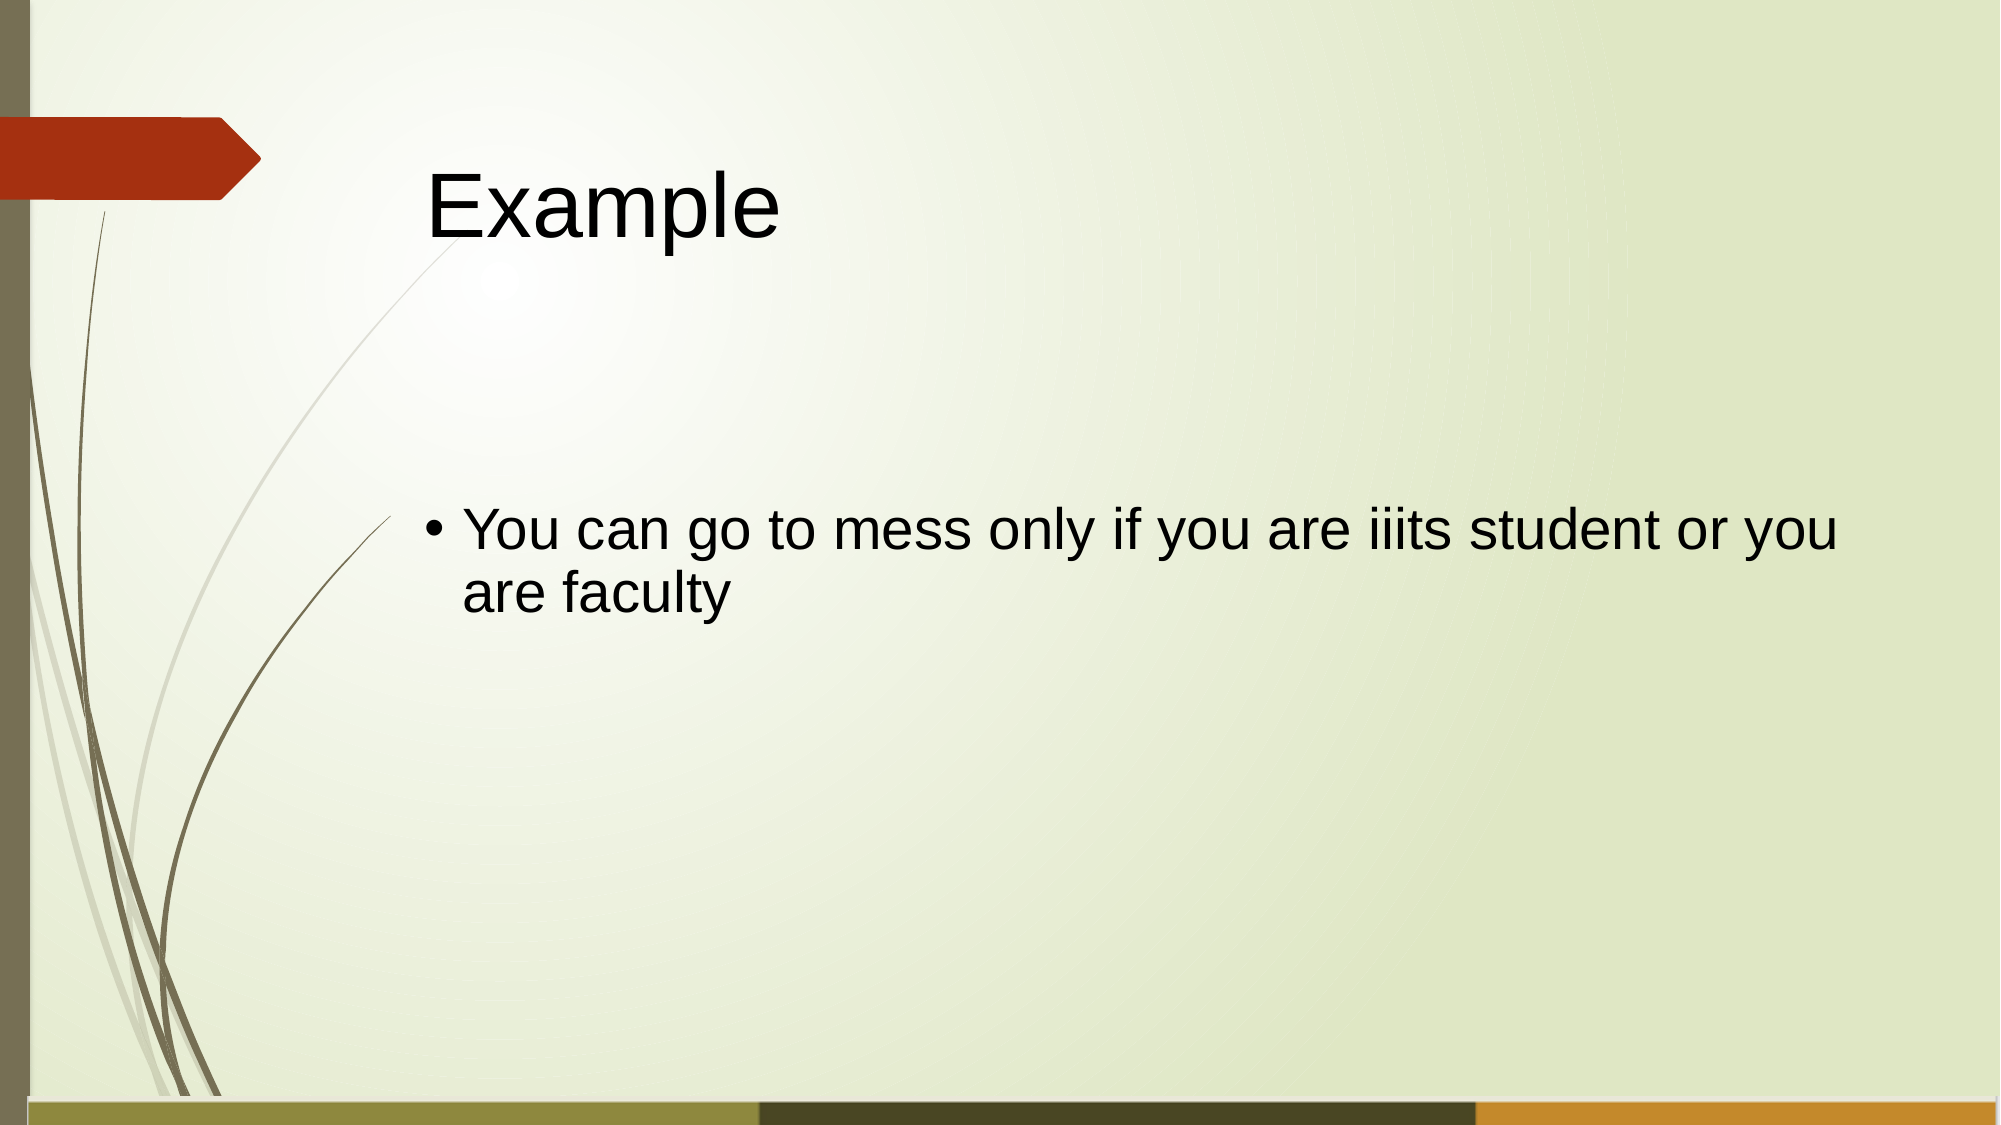

# Example
You can go to mess only if you are iiits student or you are faculty